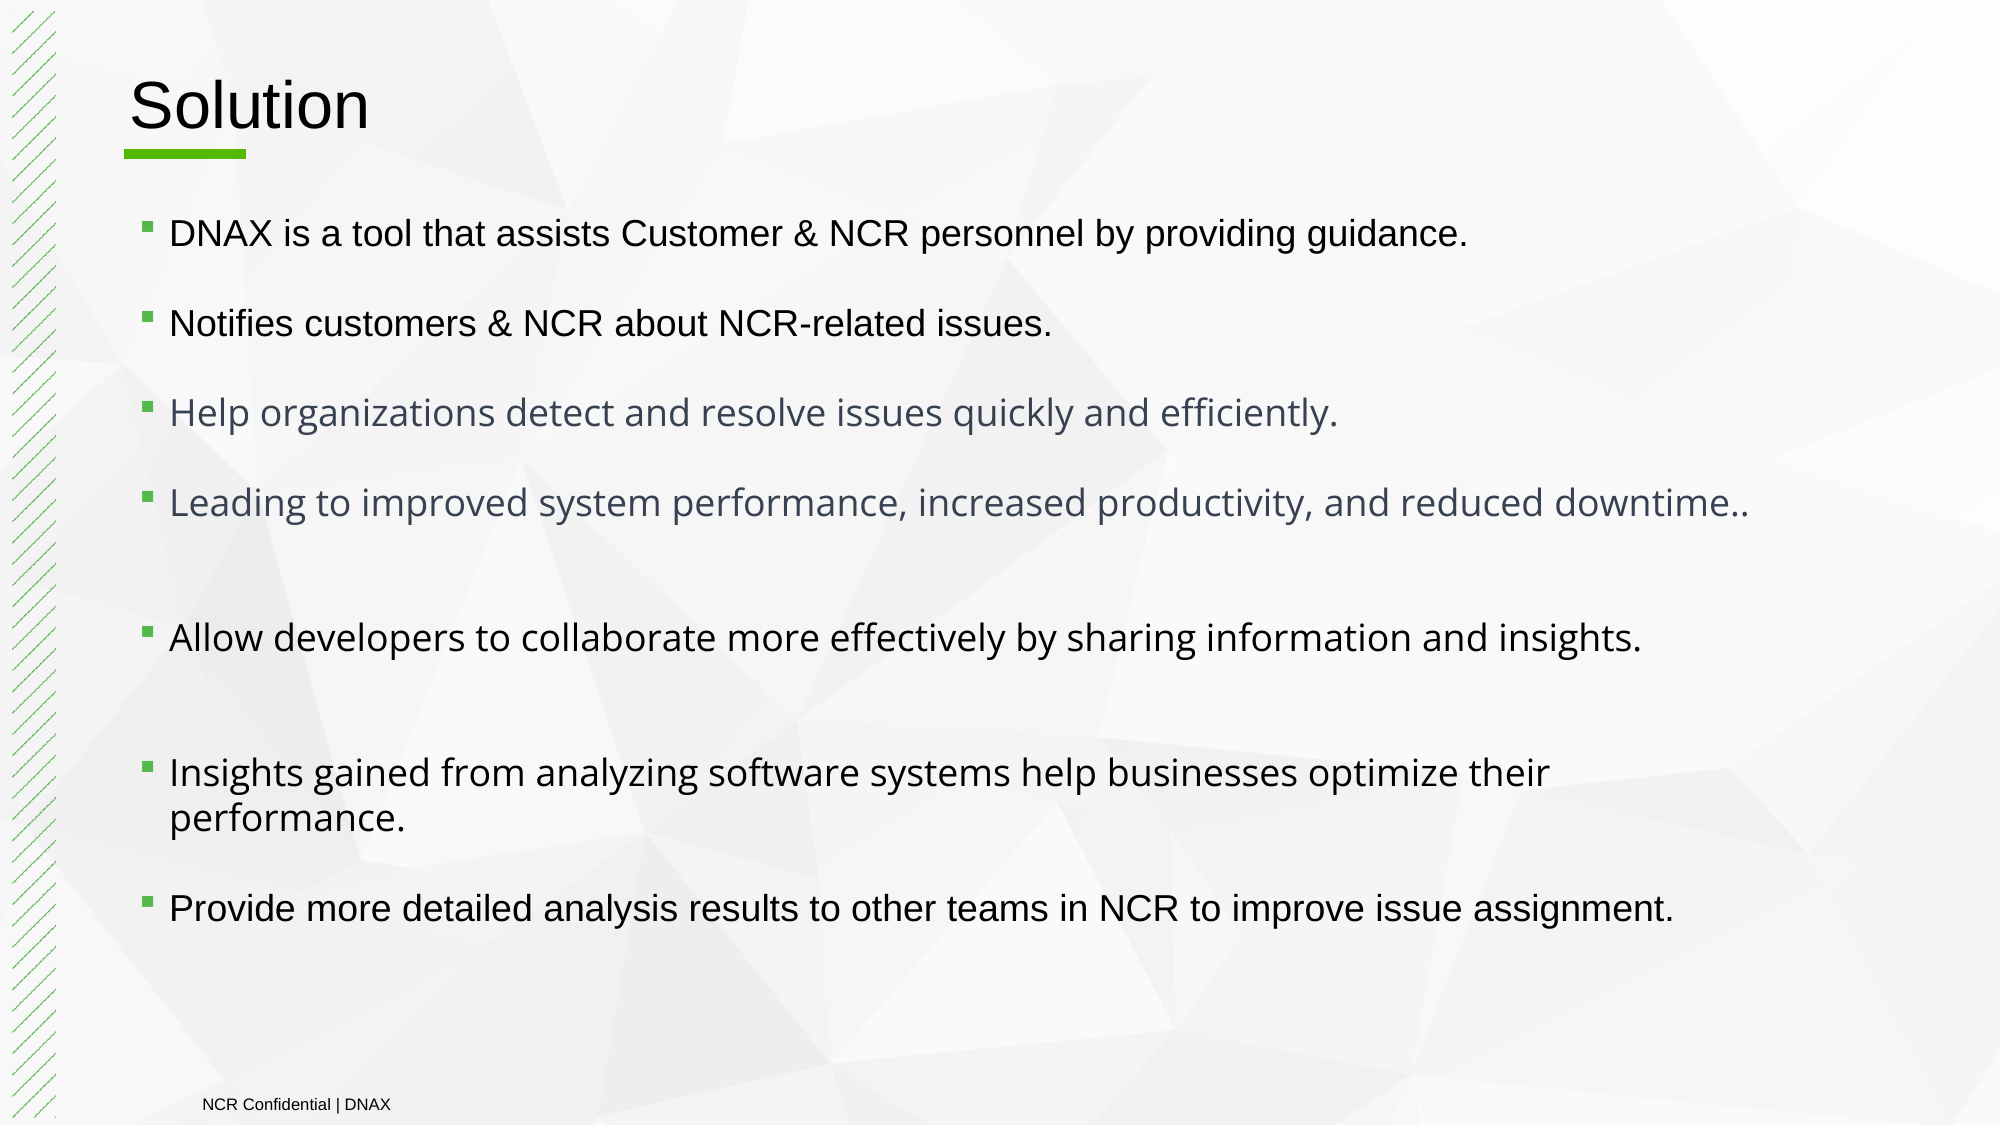

# Solution

DNAX is a tool that assists Customer & NCR personnel by providing guidance.

Notifies customers & NCR about NCR-related issues.

Help organizations detect and resolve issues quickly and efficiently.

Leading to improved system performance, increased productivity, and reduced downtime..

Allow developers to collaborate more effectively by sharing information and insights.

Insights gained from analyzing software systems help businesses optimize their performance.

Provide more detailed analysis results to other teams in NCR to improve issue assignment.
NCR Confidential | DNAX